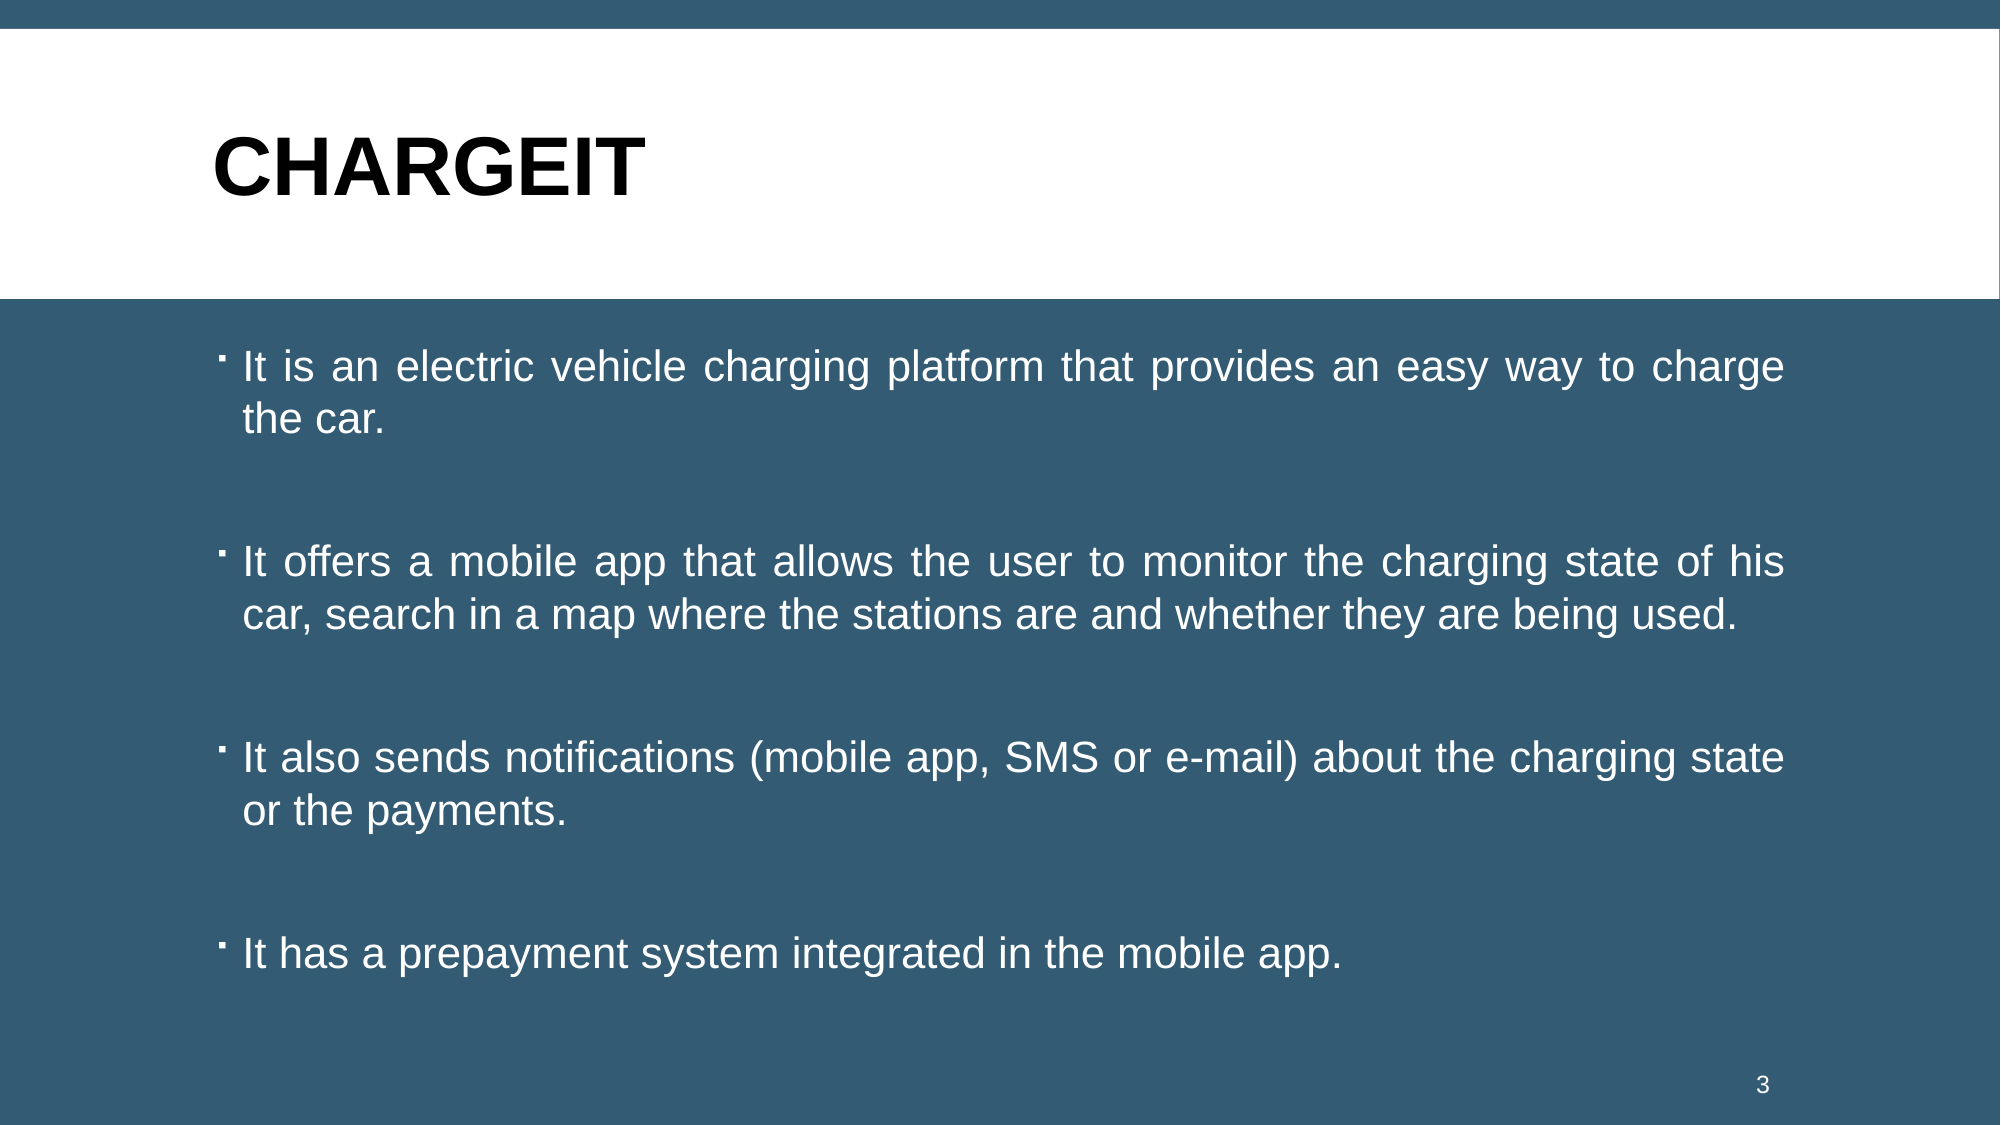

# ChargeIT
It is an electric vehicle charging platform that provides an easy way to charge the car.

It offers a mobile app that allows the user to monitor the charging state of his car, search in a map where the stations are and whether they are being used.

It also sends notifications (mobile app, SMS or e-mail) about the charging state or the payments.

It has a prepayment system integrated in the mobile app.
3